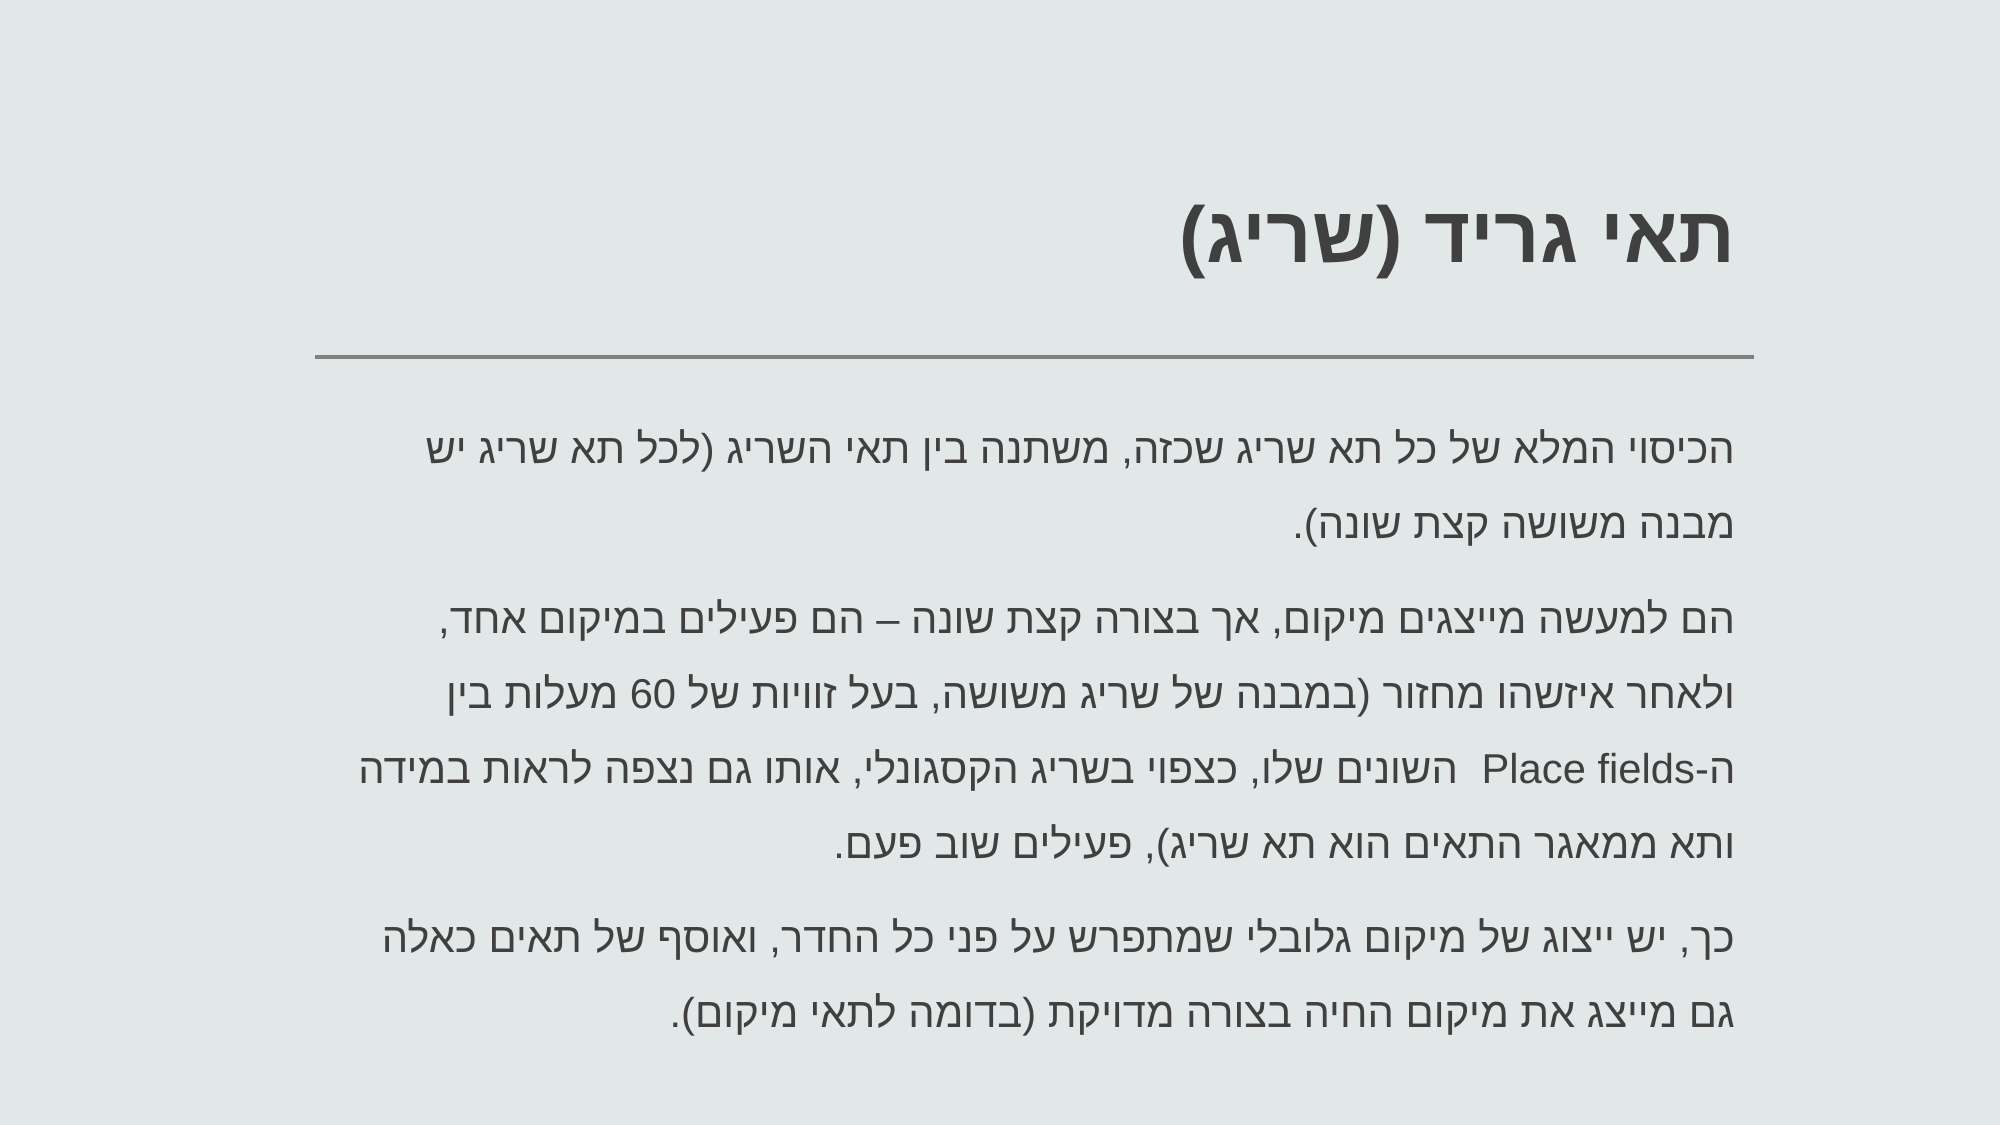

# תאי גריד (שריג)
הכיסוי המלא של כל תא שריג שכזה, משתנה בין תאי השריג (לכל תא שריג יש מבנה משושה קצת שונה).
הם למעשה מייצגים מיקום, אך בצורה קצת שונה – הם פעילים במיקום אחד, ולאחר איזשהו מחזור (במבנה של שריג משושה, בעל זוויות של 60 מעלות בין ה-Place fields  השונים שלו, כצפוי בשריג הקסגונלי, אותו גם נצפה לראות במידה ותא ממאגר התאים הוא תא שריג), פעילים שוב פעם.
כך, יש ייצוג של מיקום גלובלי שמתפרש על פני כל החדר, ואוסף של תאים כאלה גם מייצג את מיקום החיה בצורה מדויקת (בדומה לתאי מיקום).